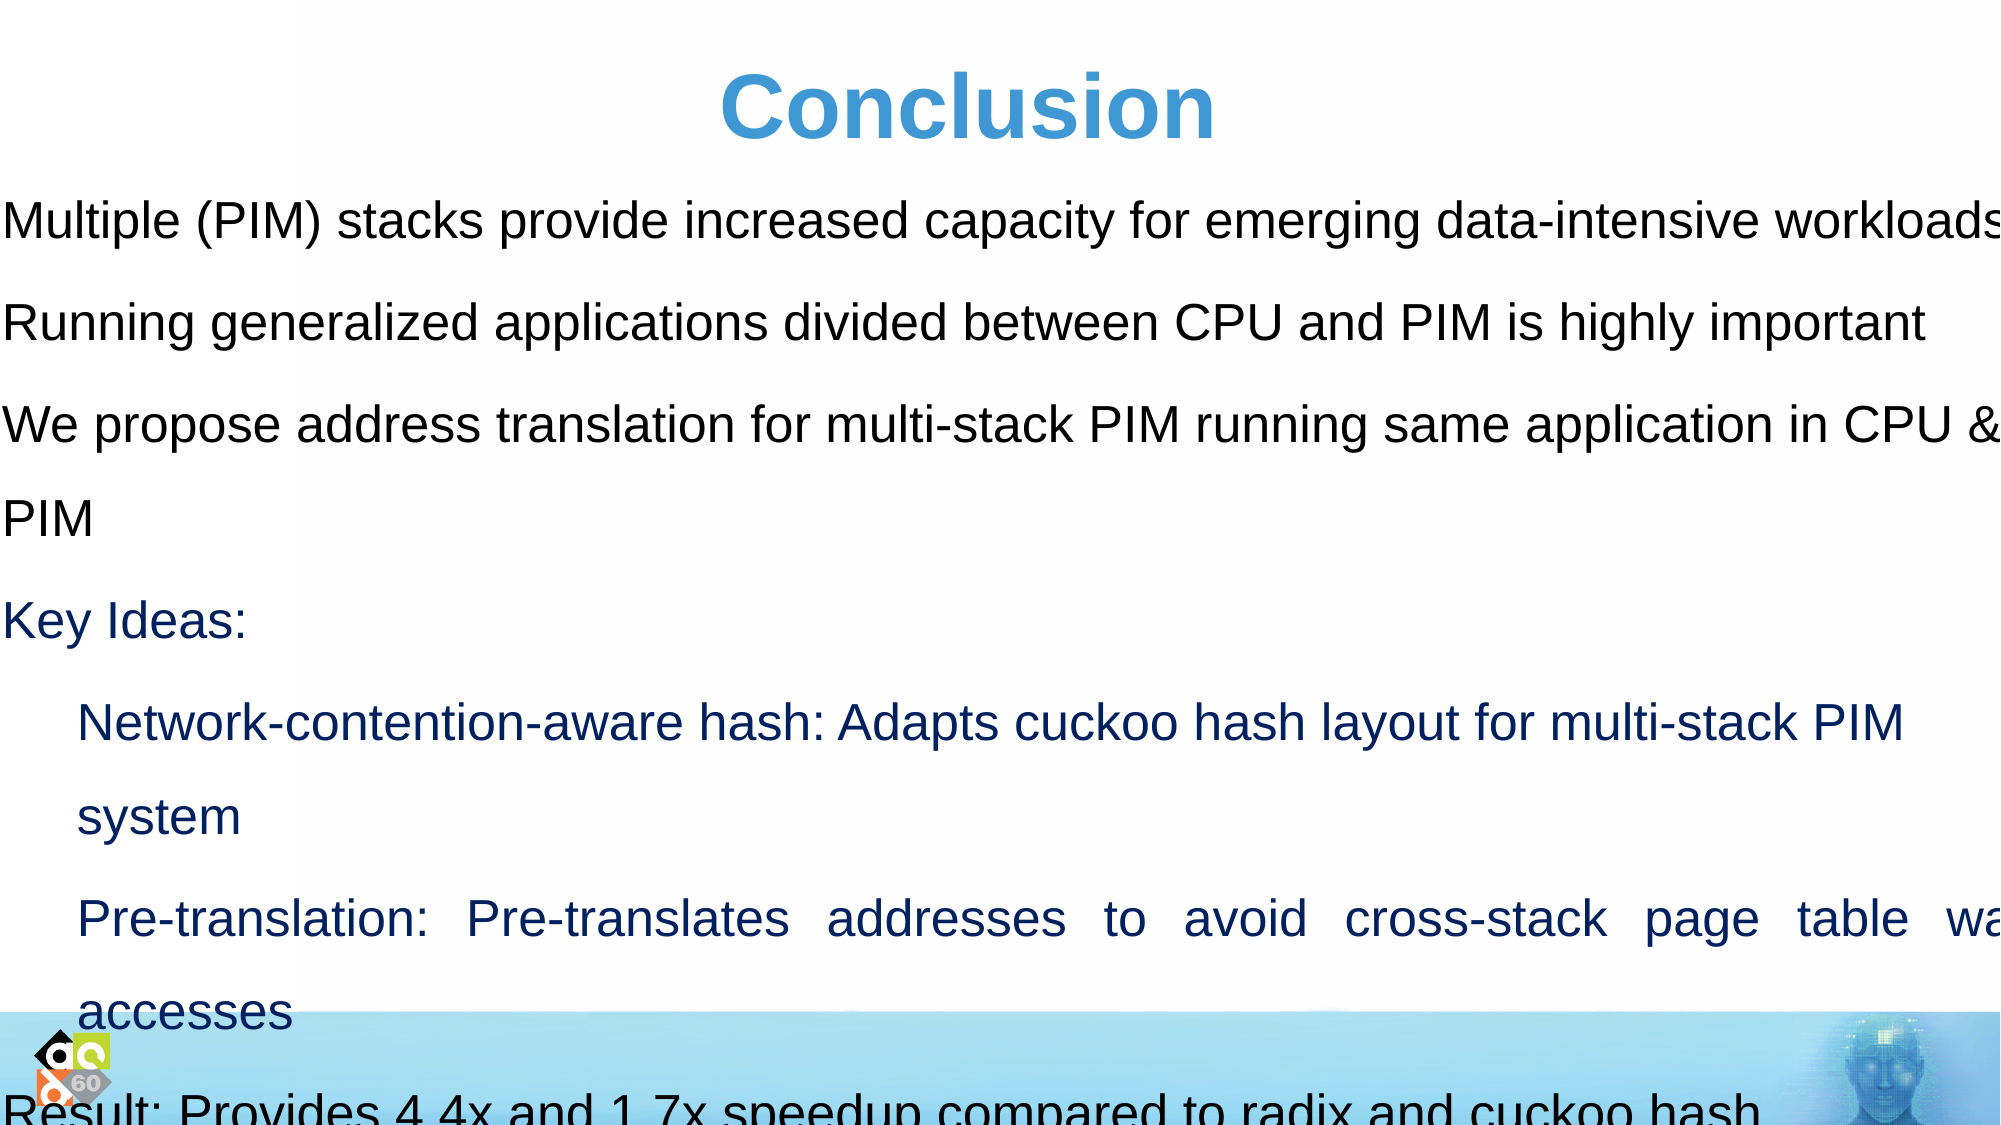

# Conclusion

Multiple (PIM) stacks provide increased capacity for emerging data-intensive workloads
Running generalized applications divided between CPU and PIM is highly important
We propose address translation for multi-stack PIM running same application in CPU & PIM
Key Ideas:
Network-contention-aware hash: Adapts cuckoo hash layout for multi-stack PIM system
Pre-translation: Pre-translates addresses to avoid cross-stack page table walk accesses
Result: Provides 4.4x and 1.7x speedup compared to radix and cuckoo hash